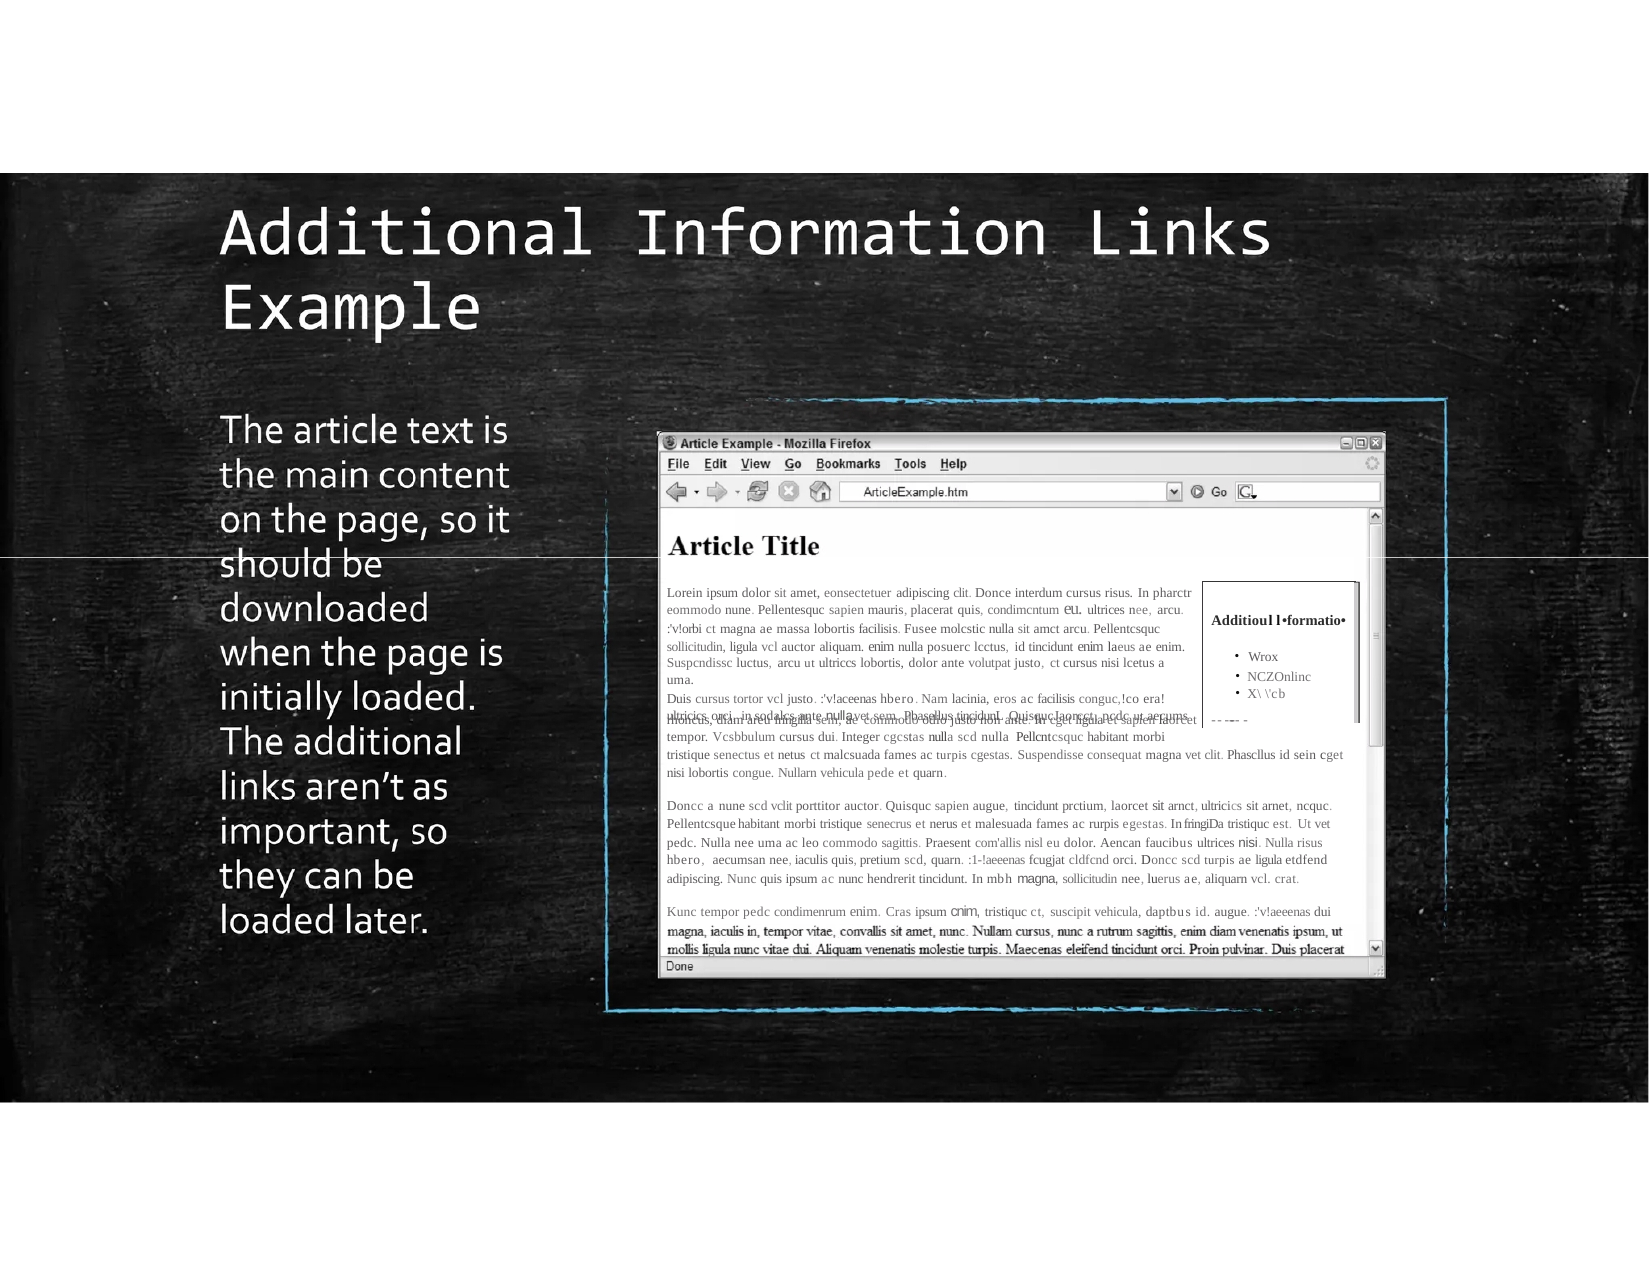

Lorein ipsum dolor sit amet, eonsectetuer adipiscing clit.Donce interdum cursus risus. In pharctr eommodo nune.Pellentesquc sapien mauris,placerat quis,condimcntum eu. ultrices nee, arcu.
:'v!orbi ct magna ae massa lobortis facilisis.Fusee molcstic nulla sit amct arcu.Pellentcsquc sollicitudin, ligula vcl auctor aliquam. enim nulla posuerc lcctus, id tincidunt enim laeus ae enim. Suspcndissc luctus, arcu ut ultriccs lobortis, dolor ante volutpat justo, ct cursus nisi lcetus a uma.
Duis cursus tortor vcl justo.:'v!aceenas hbero.Nam lacinia, eros ac facilisis conguc,!co era! ultricics orci, in sodalcs ante nullavet sem. Pbasellus tincidunL QuisqucJaorcct, pcdc ut aecums

Additioul l•formatio•
Wrox
NCZOnlinc
X\\'cb
rhoncus, diam areu fringilla sem, ae commodo odio justo non ante.In cget ligula et sapien laorcet    --------    tempor. Vcsbbulum cursus dui.Integer cgcstas nulla scd nulla  Pellcntcsquc habitant morbi
tristique senectus et netus ct malcsuada fames ac turpis cgestas. Suspendisse consequat magna vet clit.Phascllus id sein cget nisi lobortis congue. Nullarn vehicula pede et quarn.

Doncc a nune scd vclit porttitor auctor.Quisquc sapien augue, tincidunt prctium,laorcet sit arnct,ultricics sit arnet, ncquc. Pellentcsquehabitant morbi tristique senecrus et nerus et malesuada fames ac rurpis egestas.InfringiDa tristiquc est. Ut vet  pedc. Nulla nee uma ac leo commodo sagittis.Praesent com'allis nisl eu dolor. Aencan faucibus ultrices nisi.Nulla risus hbero, aecumsan nee,iaculis quis,pretium scd, quarn.:1-!aeeenas fcugjat cldfcnd orci. Doncc scd turpis ae ligula etdfend adipiscing. Nunc quis ipsum ac nunc hendrerit tincidunt. In mbh magna, sollicitudin nee,luerus ae, aliquarn vcl. crat.

Kunc tempor pedc condimenrum enim.Cras ipsum cnim, tristiquc ct, suscipit vehicula, daptbus id. augue.:'v!aeeenas dui